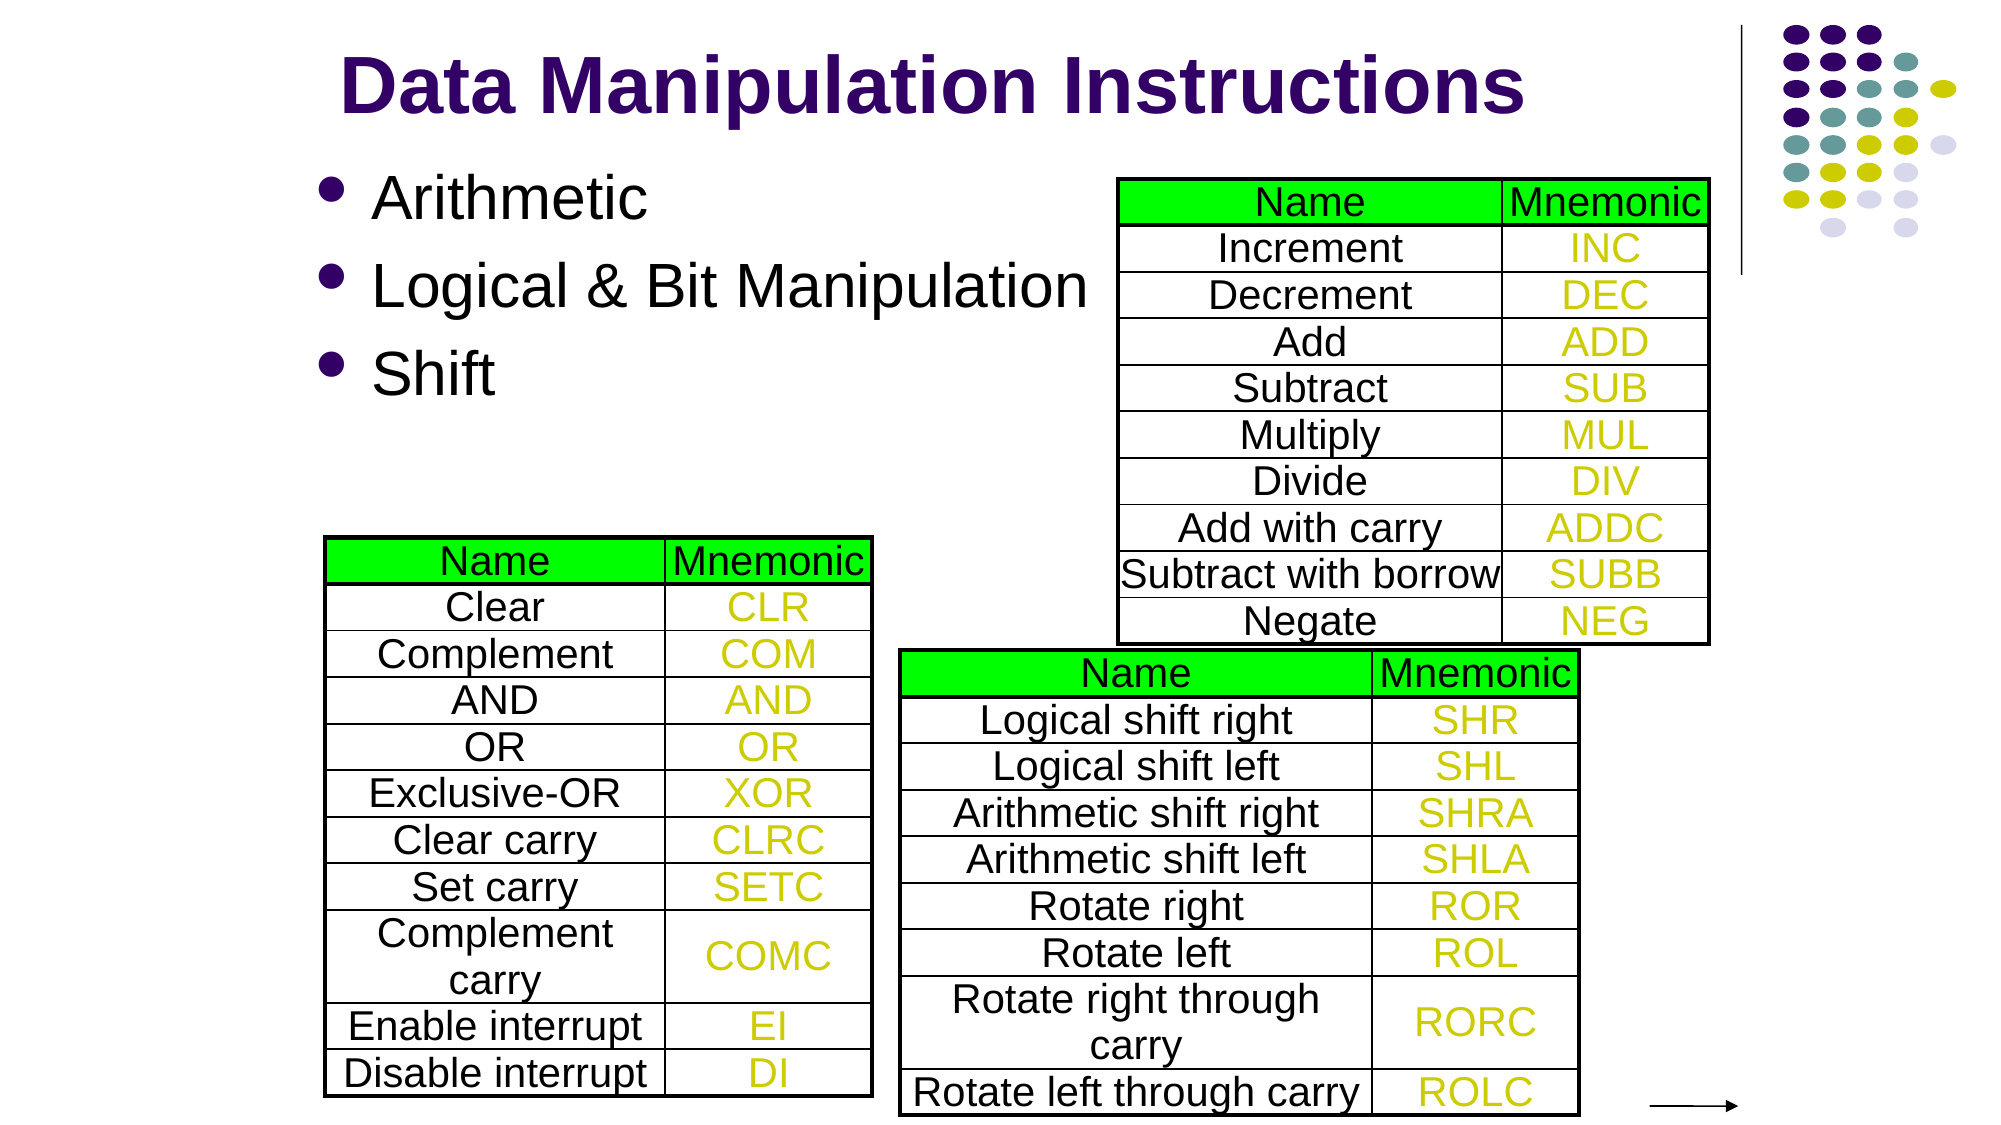

# Data Manipulation Instructions
Arithmetic
Logical & Bit Manipulation
Shift
| Name | Mnemonic |
| --- | --- |
| Increment | INC |
| Decrement | DEC |
| Add | ADD |
| Subtract | SUB |
| Multiply | MUL |
| Divide | DIV |
| Add with carry | ADDC |
| Subtract with borrow | SUBB |
| Negate | NEG |
| Name | Mnemonic |
| --- | --- |
| Clear | CLR |
| Complement | COM |
| AND | AND |
| OR | OR |
| Exclusive-OR | XOR |
| Clear carry | CLRC |
| Set carry | SETC |
| Complement carry | COMC |
| Enable interrupt | EI |
| Disable interrupt | DI |
| Name | Mnemonic |
| --- | --- |
| Logical shift right | SHR |
| Logical shift left | SHL |
| Arithmetic shift right | SHRA |
| Arithmetic shift left | SHLA |
| Rotate right | ROR |
| Rotate left | ROL |
| Rotate right through carry | RORC |
| Rotate left through carry | ROLC |